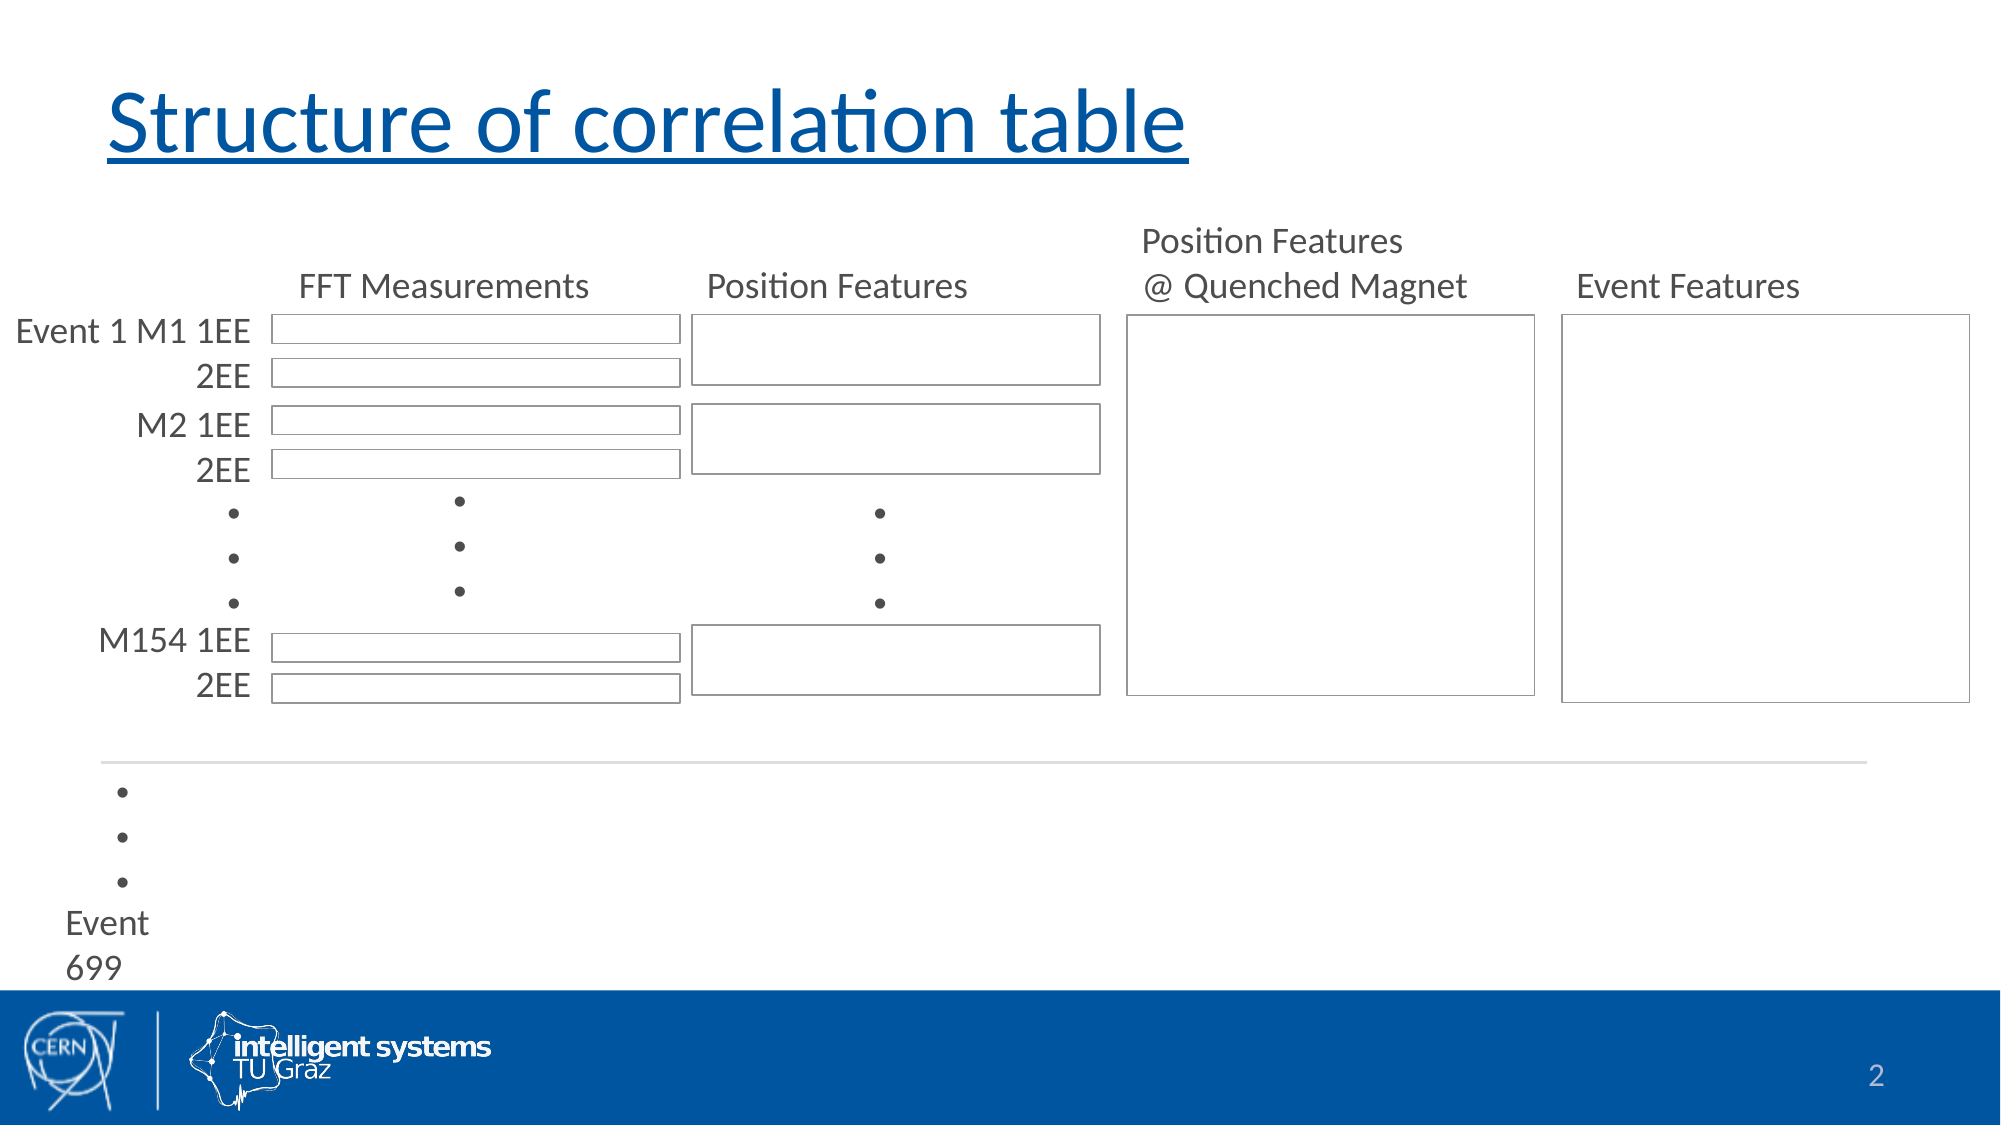

# Structure of correlation table
Position Features
@ Quenched Magnet
FFT Measurements
Position Features
Event Features
Event 1 M1 1EE
2EE

M2 1EE
2EE

M154 1EE
2EE

Event 699
2